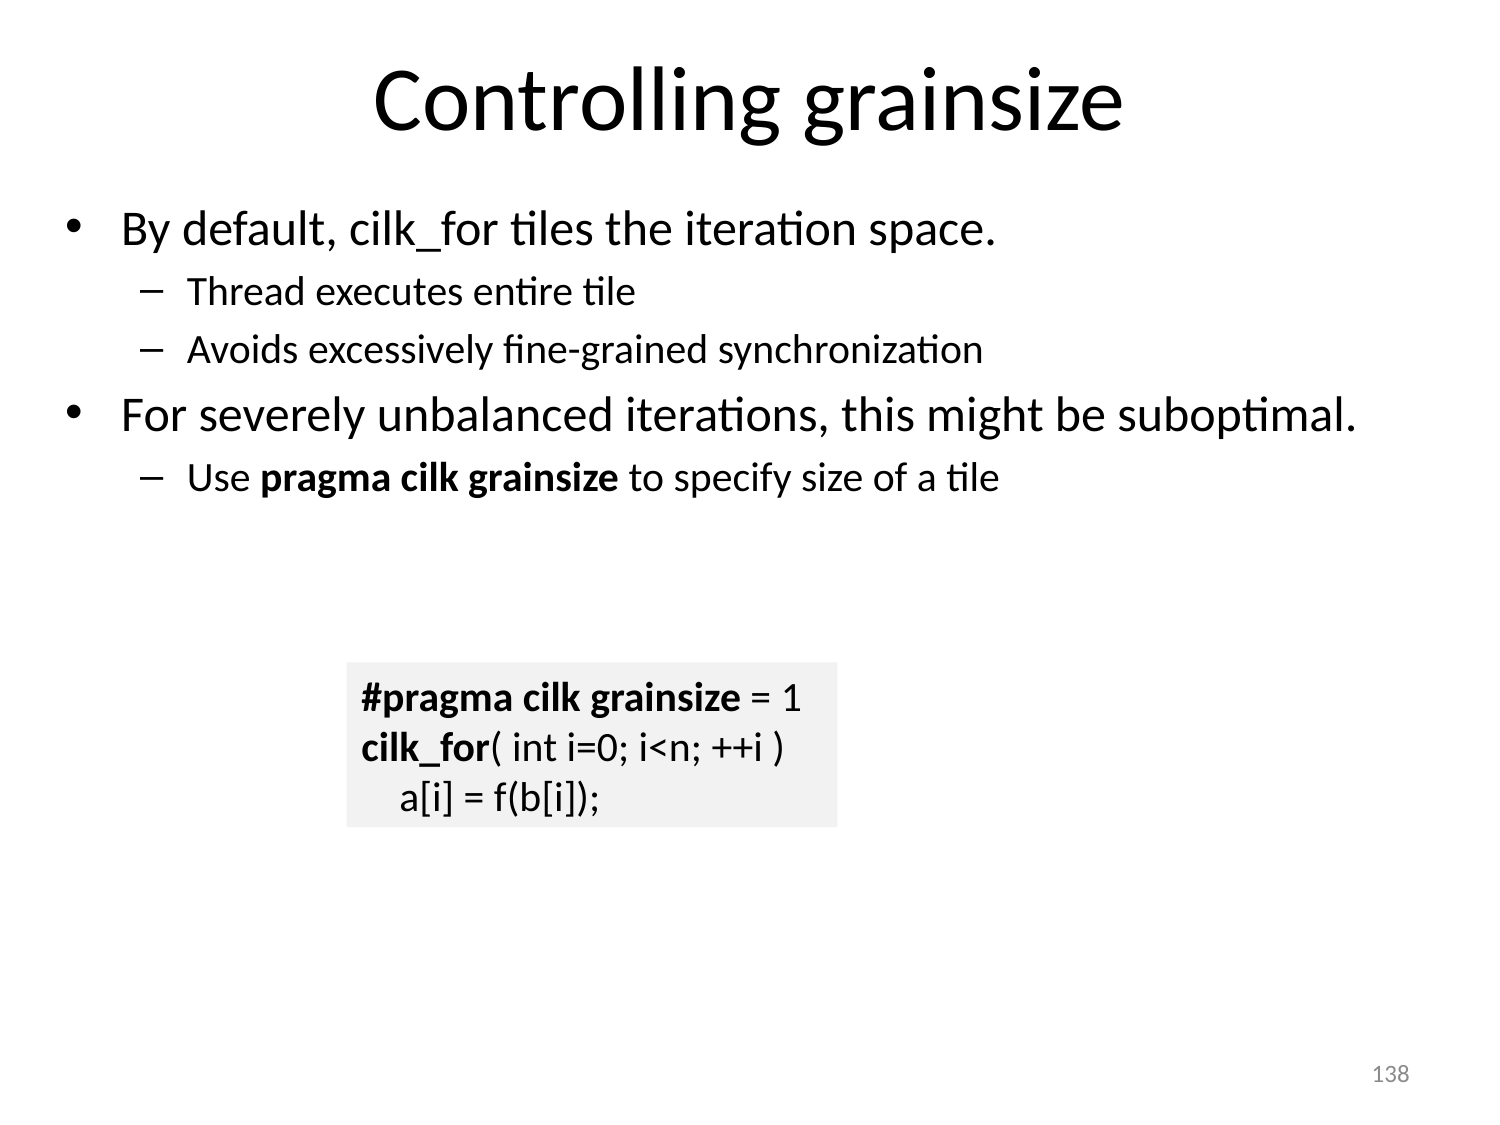

# Controlling grainsize
By default, cilk_for tiles the iteration space.
Thread executes entire tile
Avoids excessively fine-grained synchronization
For severely unbalanced iterations, this might be suboptimal.
Use pragma cilk grainsize to specify size of a tile
#pragma cilk grainsize = 1
cilk_for( int i=0; i<n; ++i )
    a[i] = f(b[i]);
138